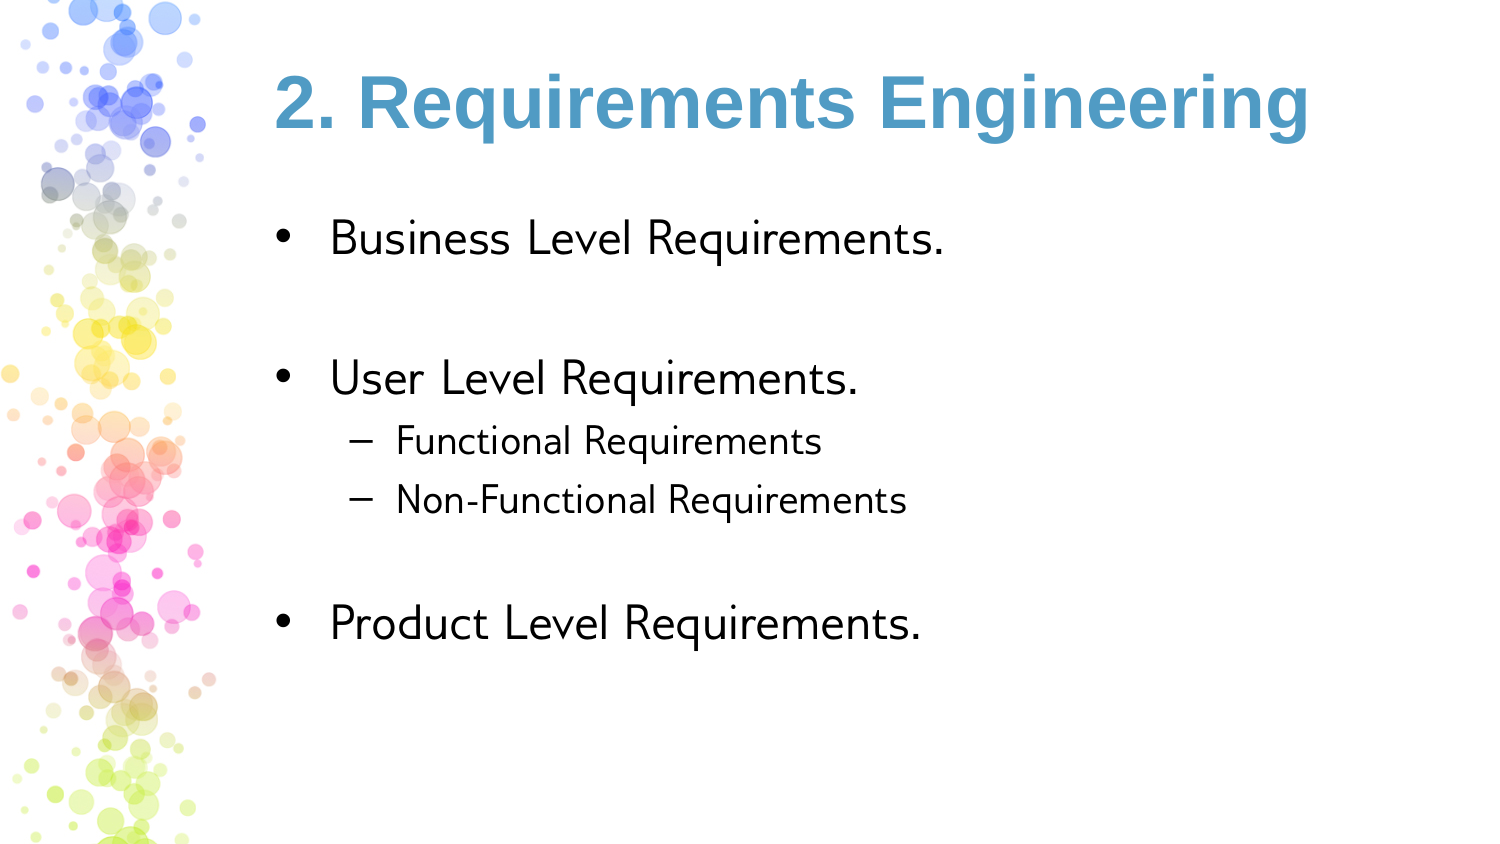

# 2. Requirements Engineering
Business Level Requirements.

User Level Requirements.
Functional Requirements
Non-Functional Requirements

Product Level Requirements.